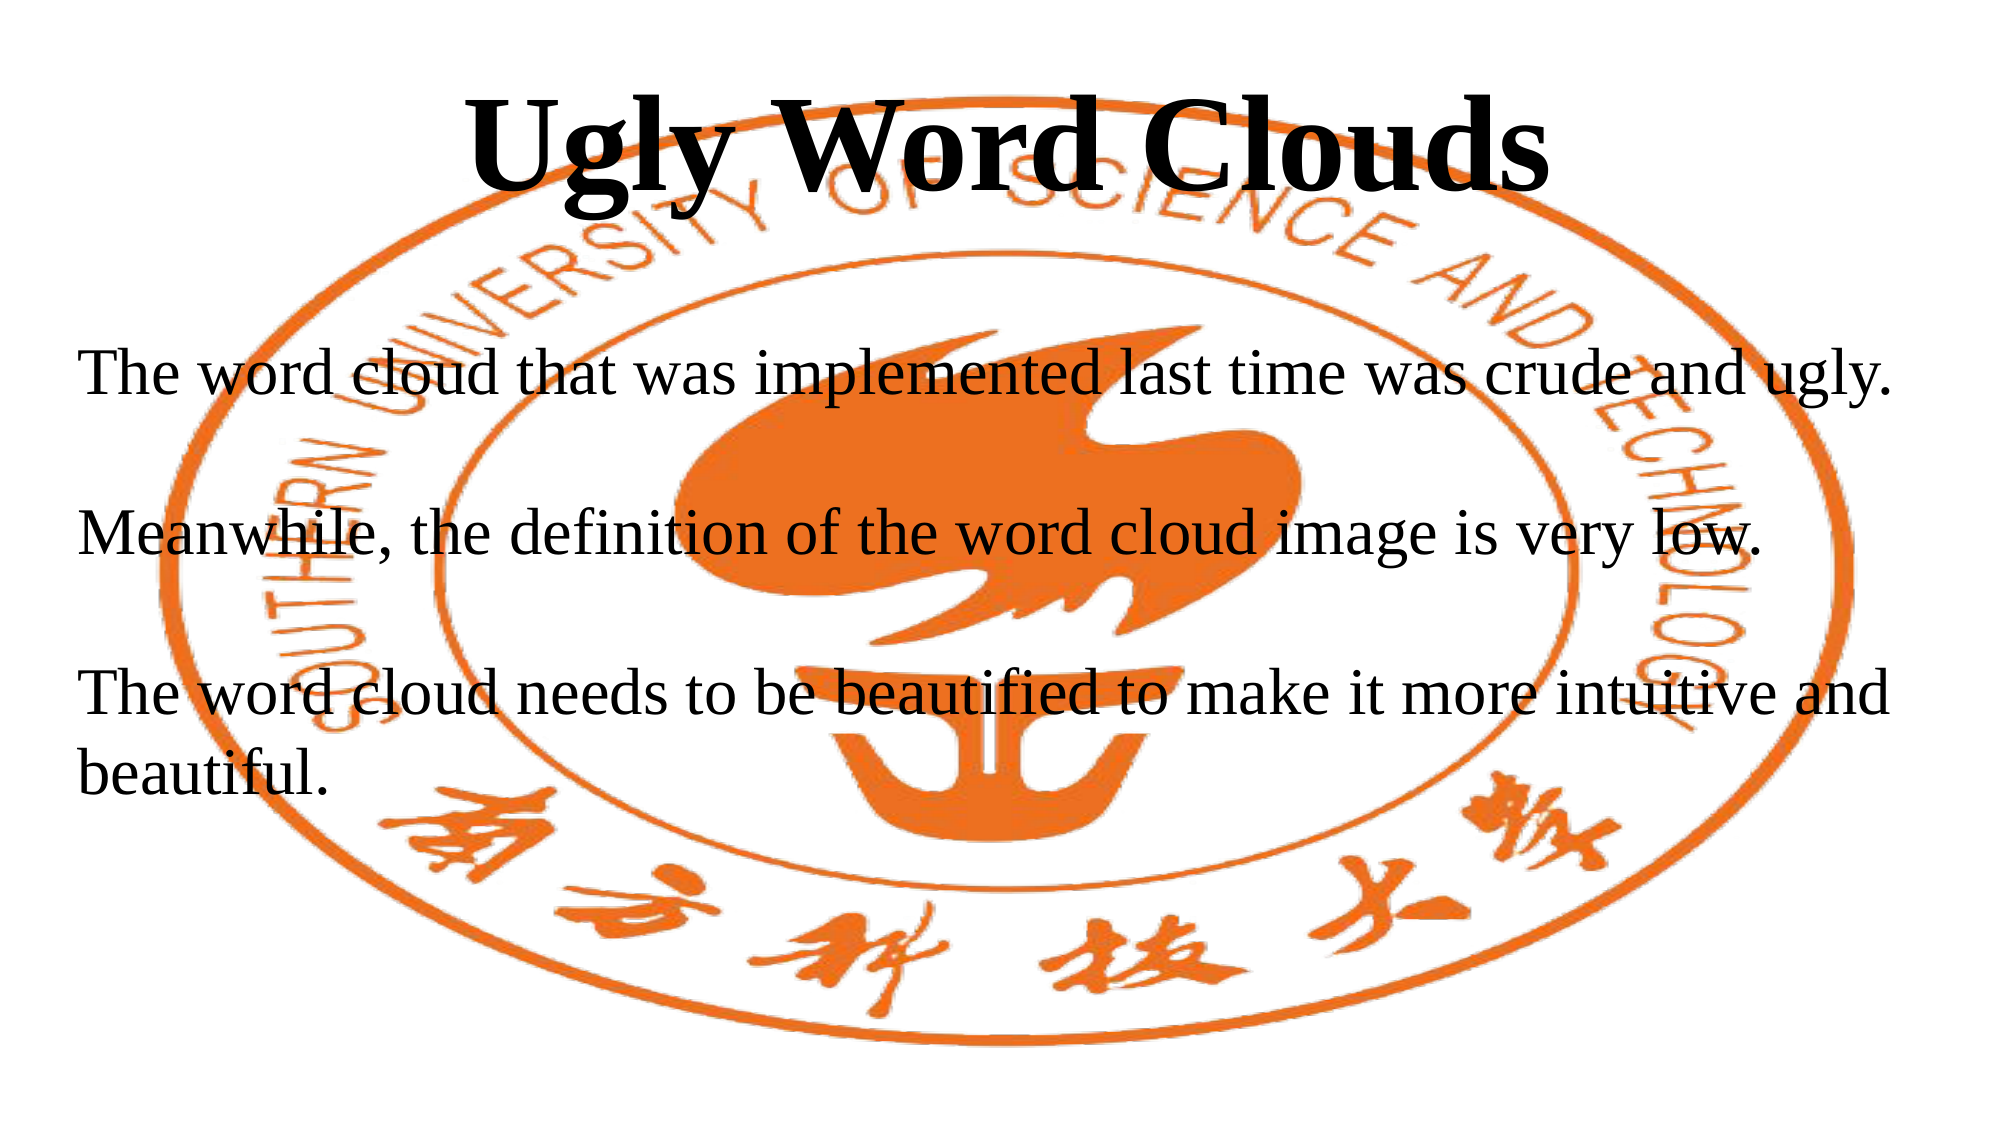

Ugly Word Clouds
The word cloud that was implemented last time was crude and ugly.

Meanwhile, the definition of the word cloud image is very low.

The word cloud needs to be beautified to make it more intuitive and beautiful.